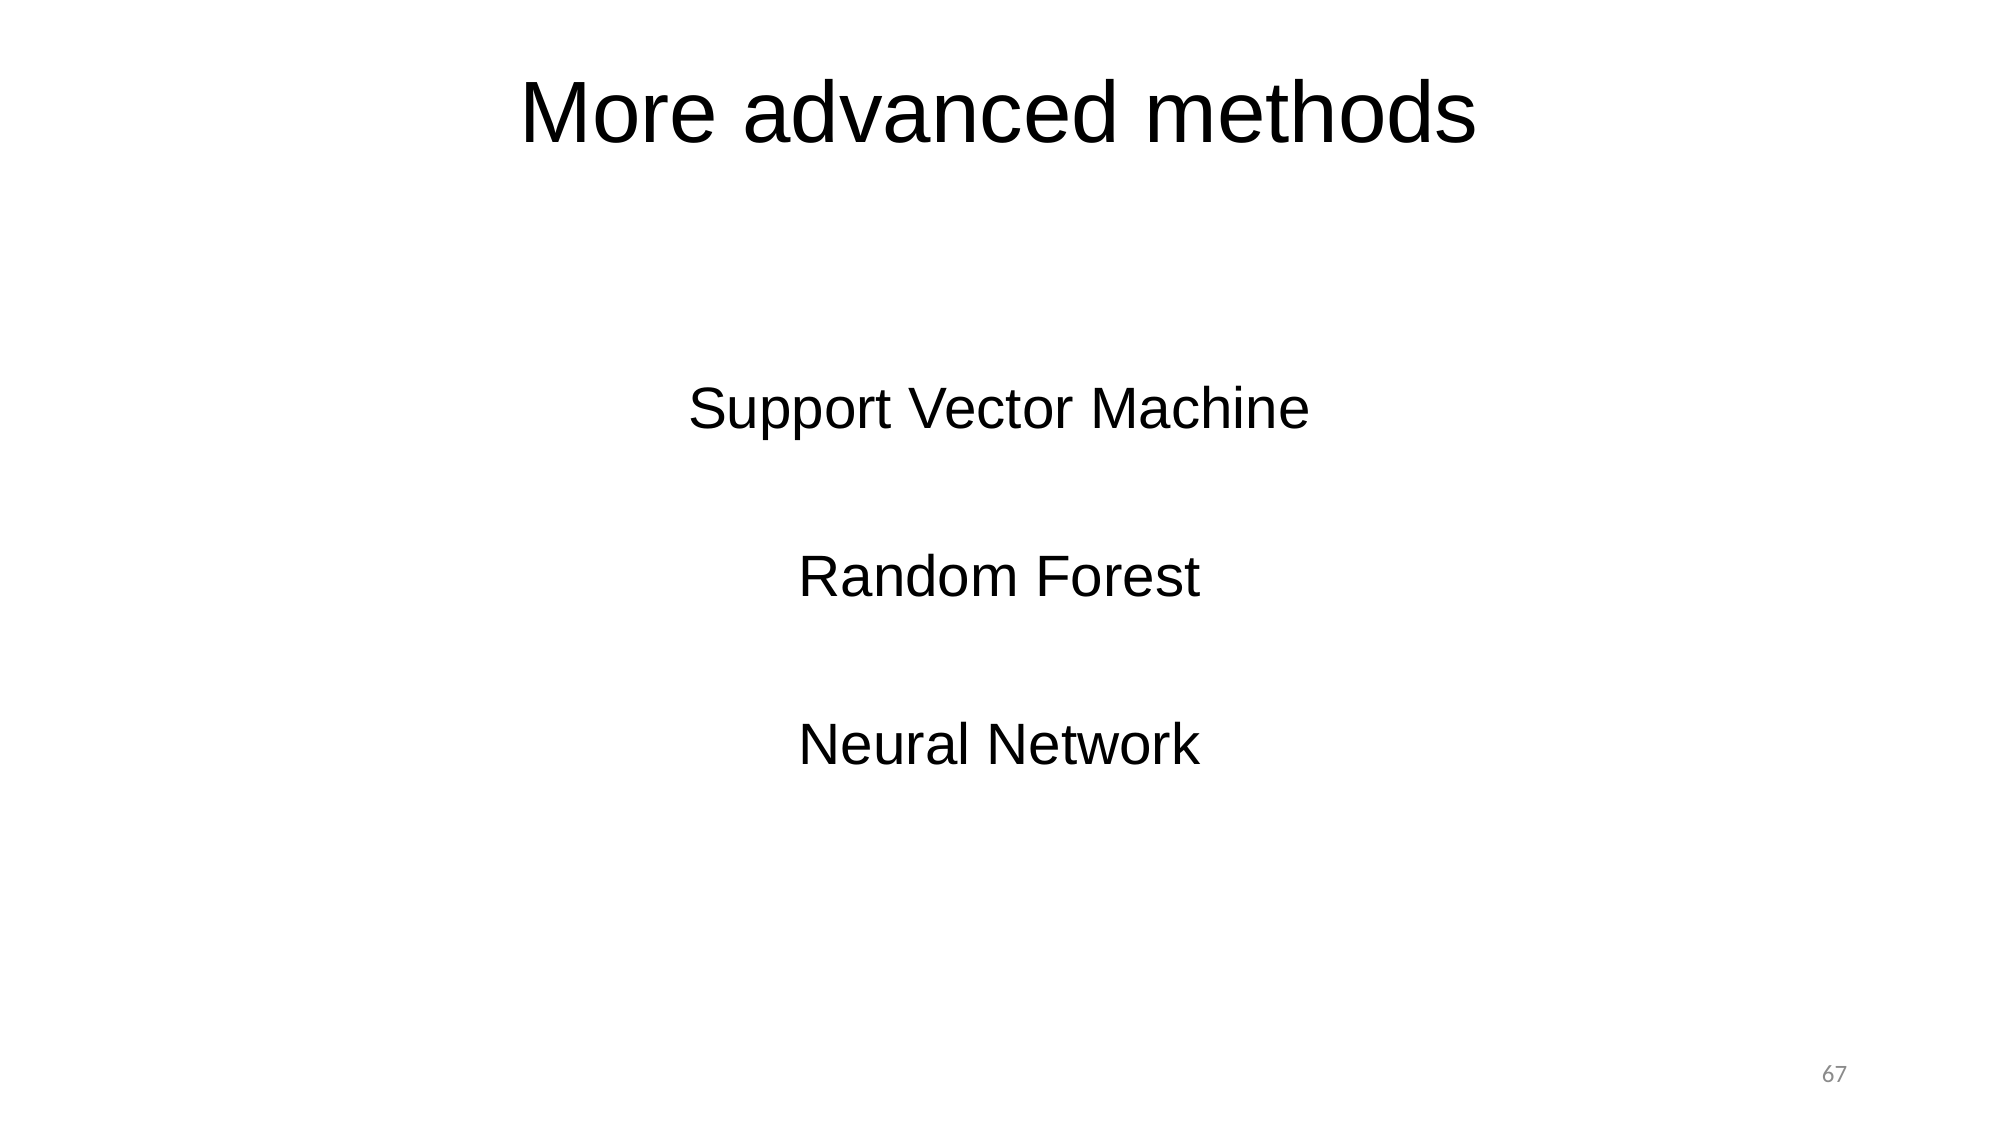

# More advanced methods

Support Vector Machine

Random Forest

Neural Network
67